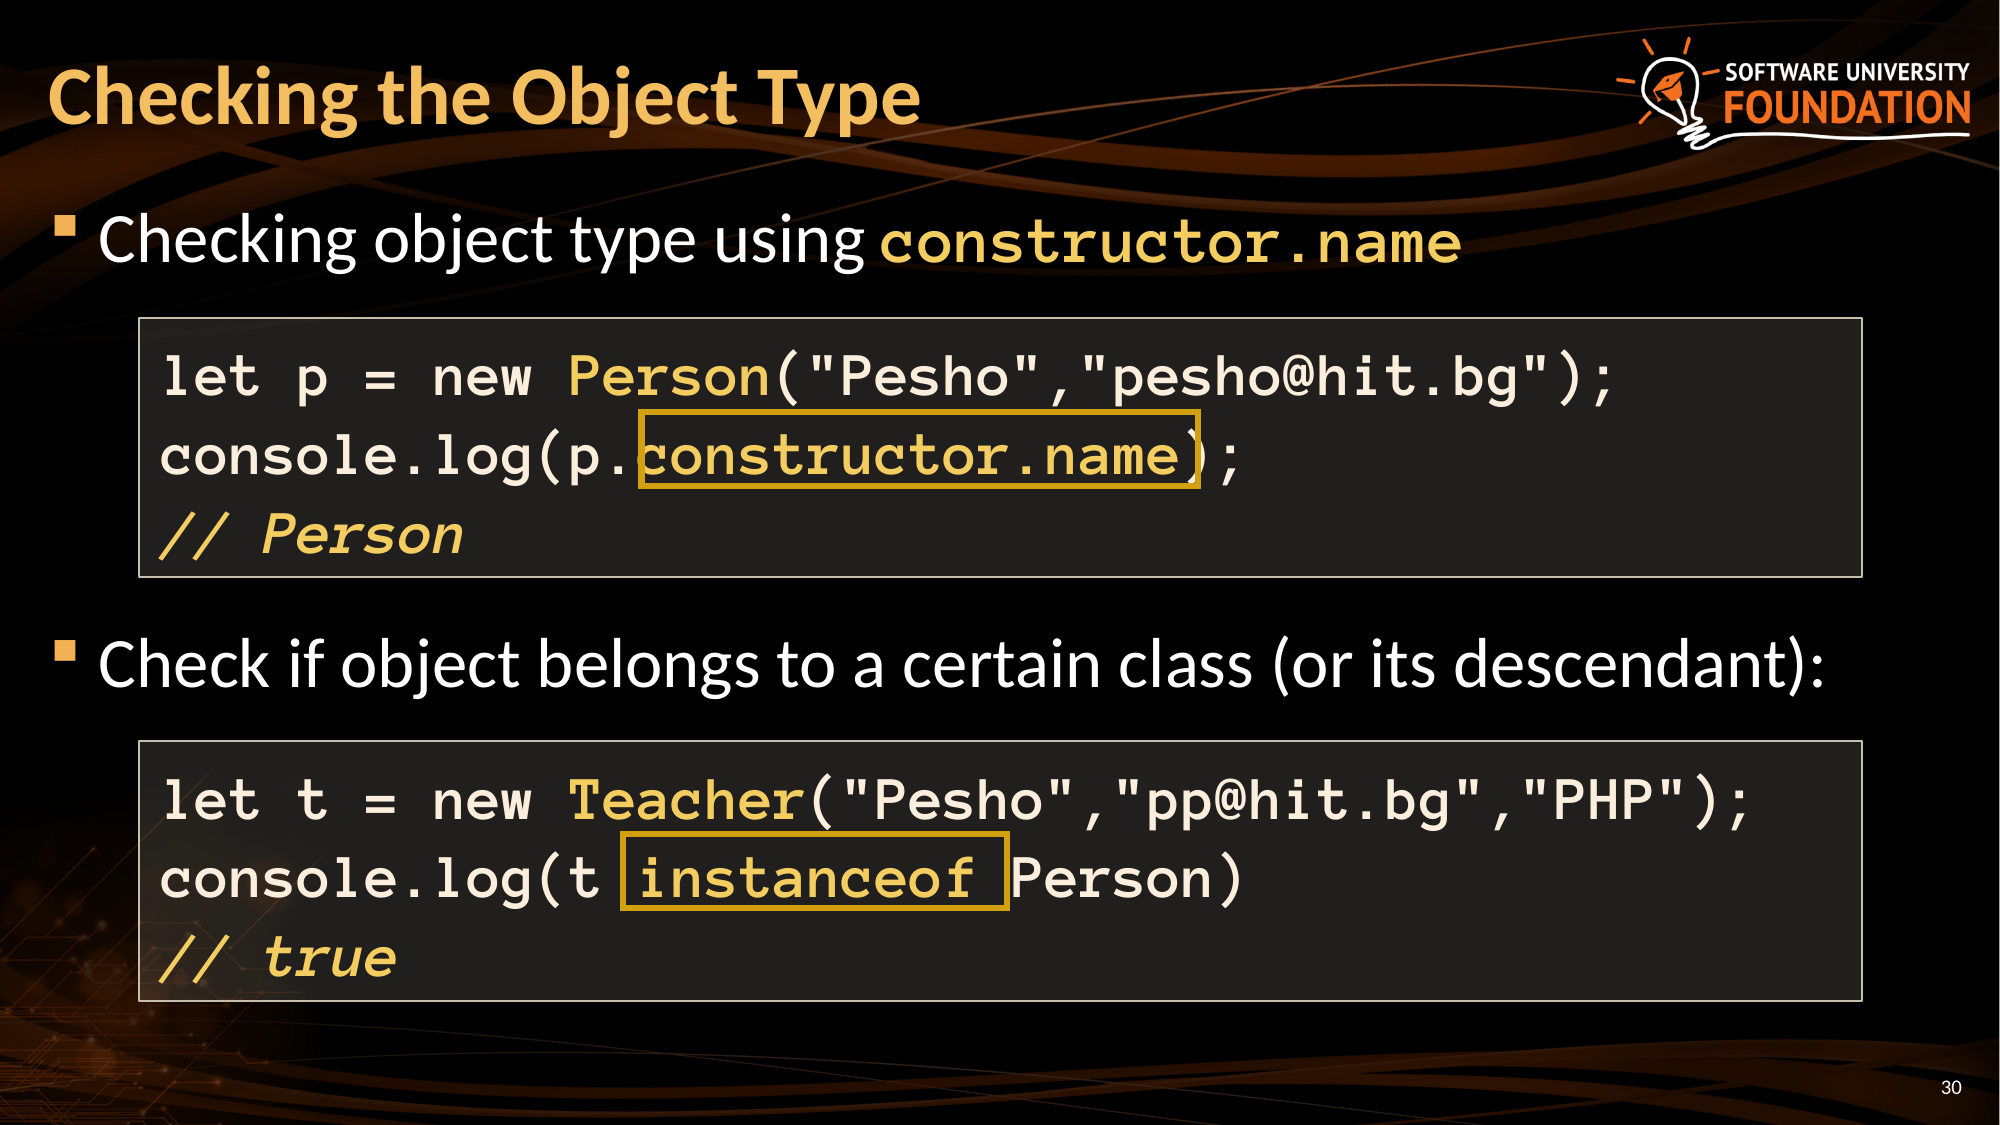

# Checking the Object Type
Checking object type using constructor.name

Check if object belongs to a certain class (or its descendant):

let p = new Person("Pesho","pesho@hit.bg");
console.log(p.constructor.name);
// Person

let t = new Teacher("Pesho","pp@hit.bg","PHP");
console.log(t instanceof Person)
// true

30